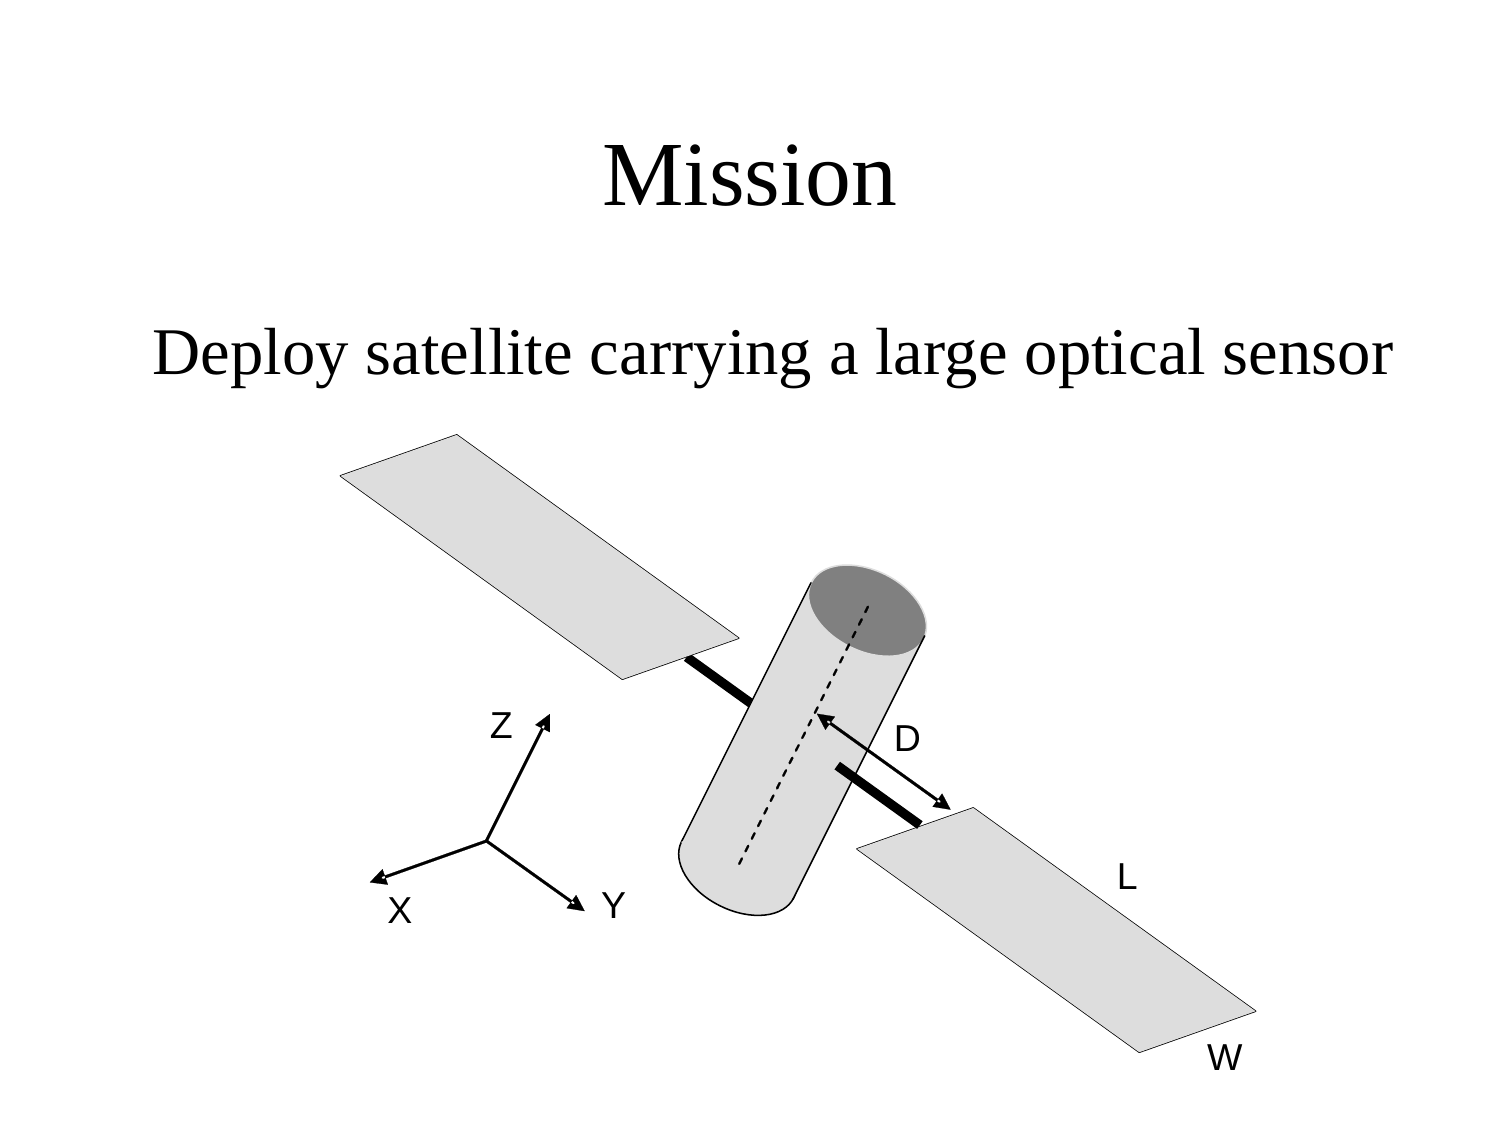

# Mission
Sensor is 3.2 m long, weighs 720 kg and has an angular resolution of 8.8×10−7 radians
Deploy satellite carrying a large optical sensor

Z

D

L
Y
X
W